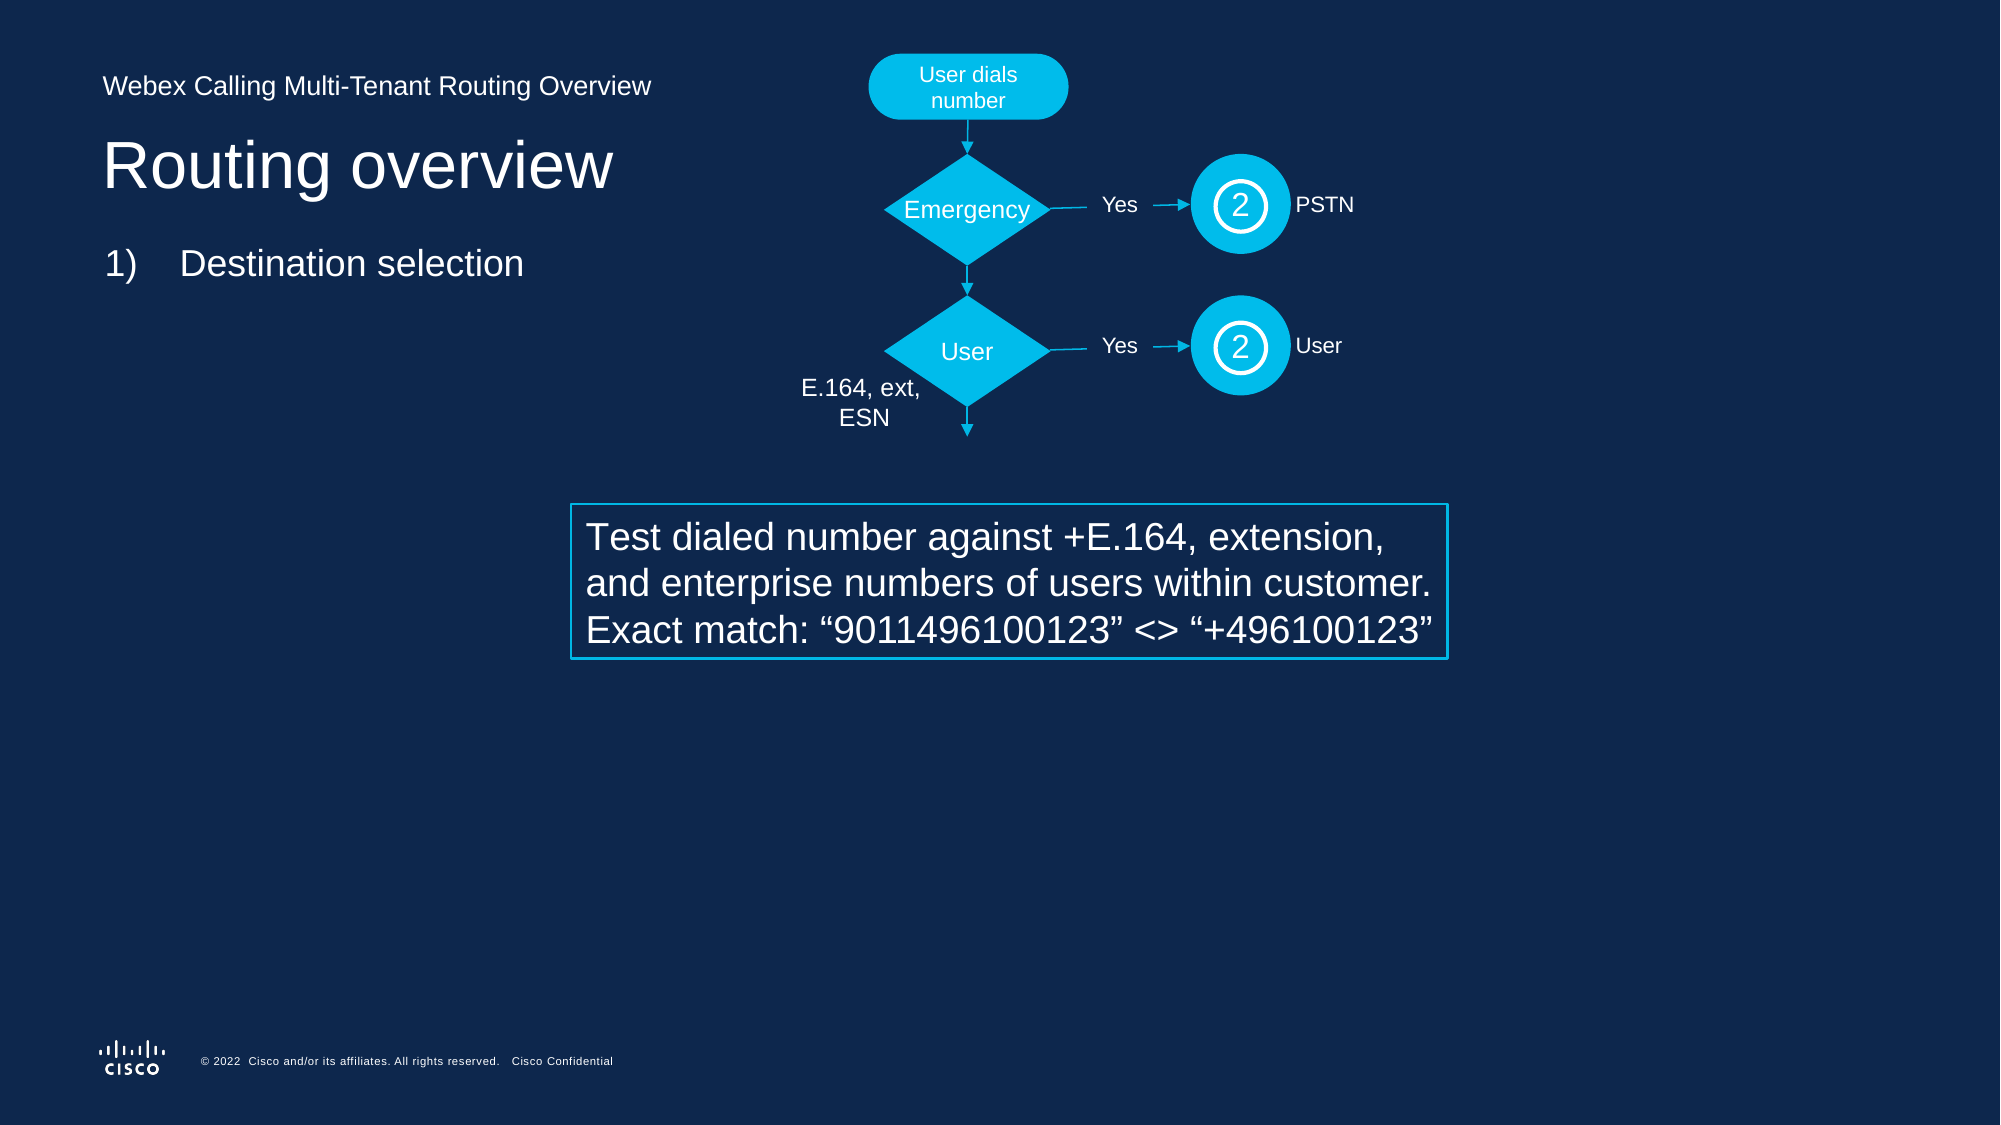

User dials number
Webex Calling Multi-Tenant Routing Overview
Routing overview

2

Yes
PSTN

Emergency
Destination selection

User

2

Yes
User
E.164, ext,
ESN
Test dialed number against +E.164, extension,
and enterprise numbers of users within customer.
Exact match: “9011496100123” <> “+496100123”